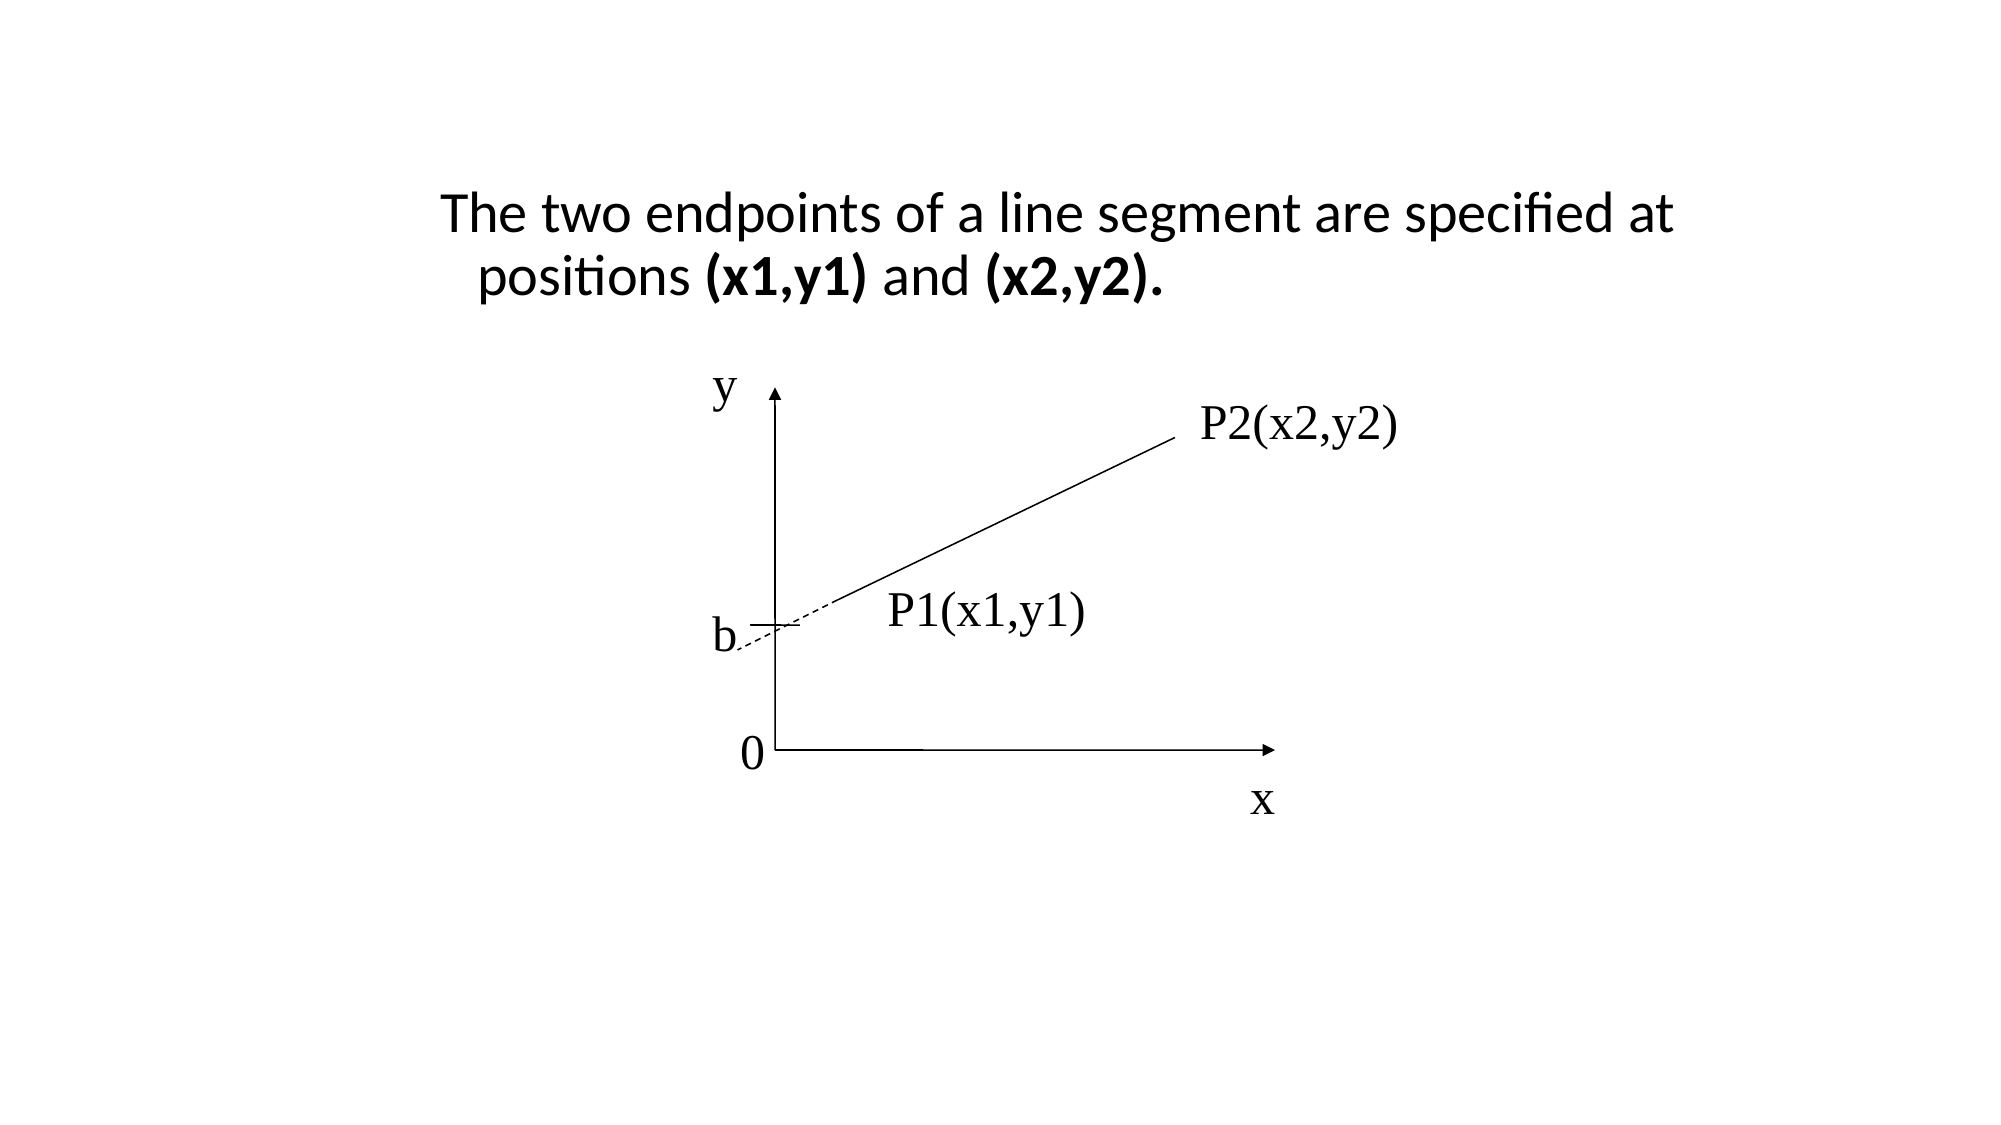

The two endpoints of a line segment are specified at positions (x1,y1) and (x2,y2).

y
P2(x2,y2)

P1(x1,y1)
b

0

x